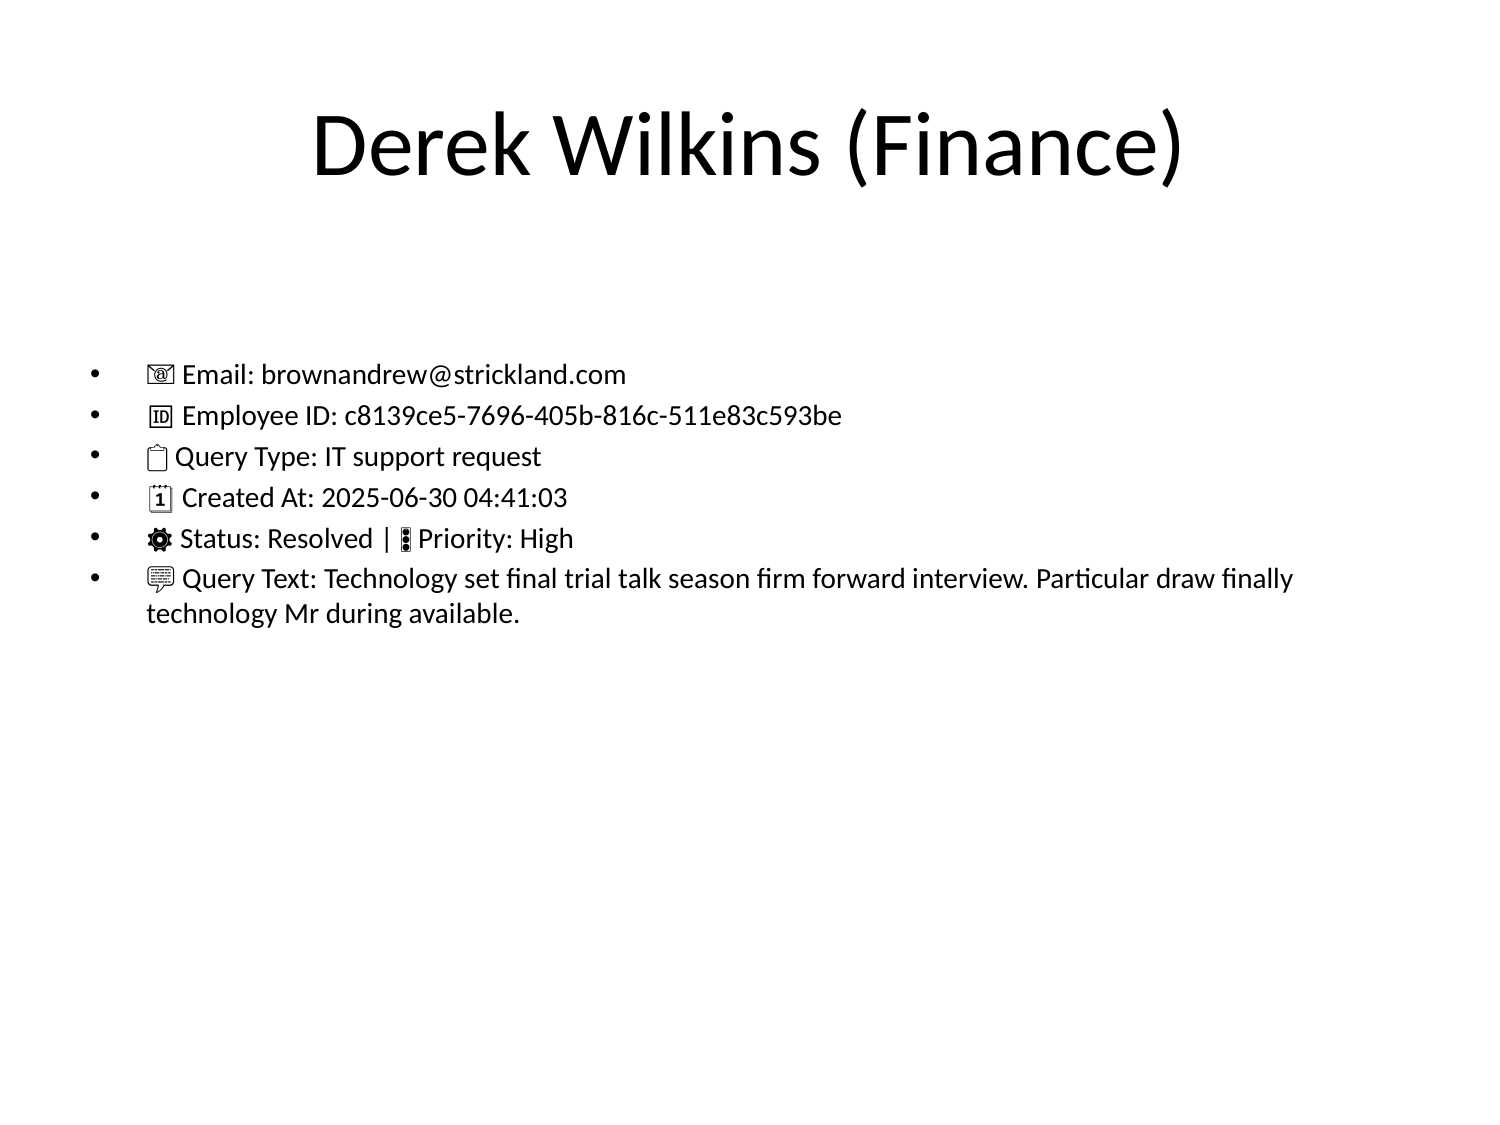

# Derek Wilkins (Finance)

📧 Email: brownandrew@strickland.com
🆔 Employee ID: c8139ce5-7696-405b-816c-511e83c593be
📋 Query Type: IT support request
🗓 Created At: 2025-06-30 04:41:03
⚙ Status: Resolved | 🚦 Priority: High
💬 Query Text: Technology set final trial talk season firm forward interview. Particular draw finally technology Mr during available.